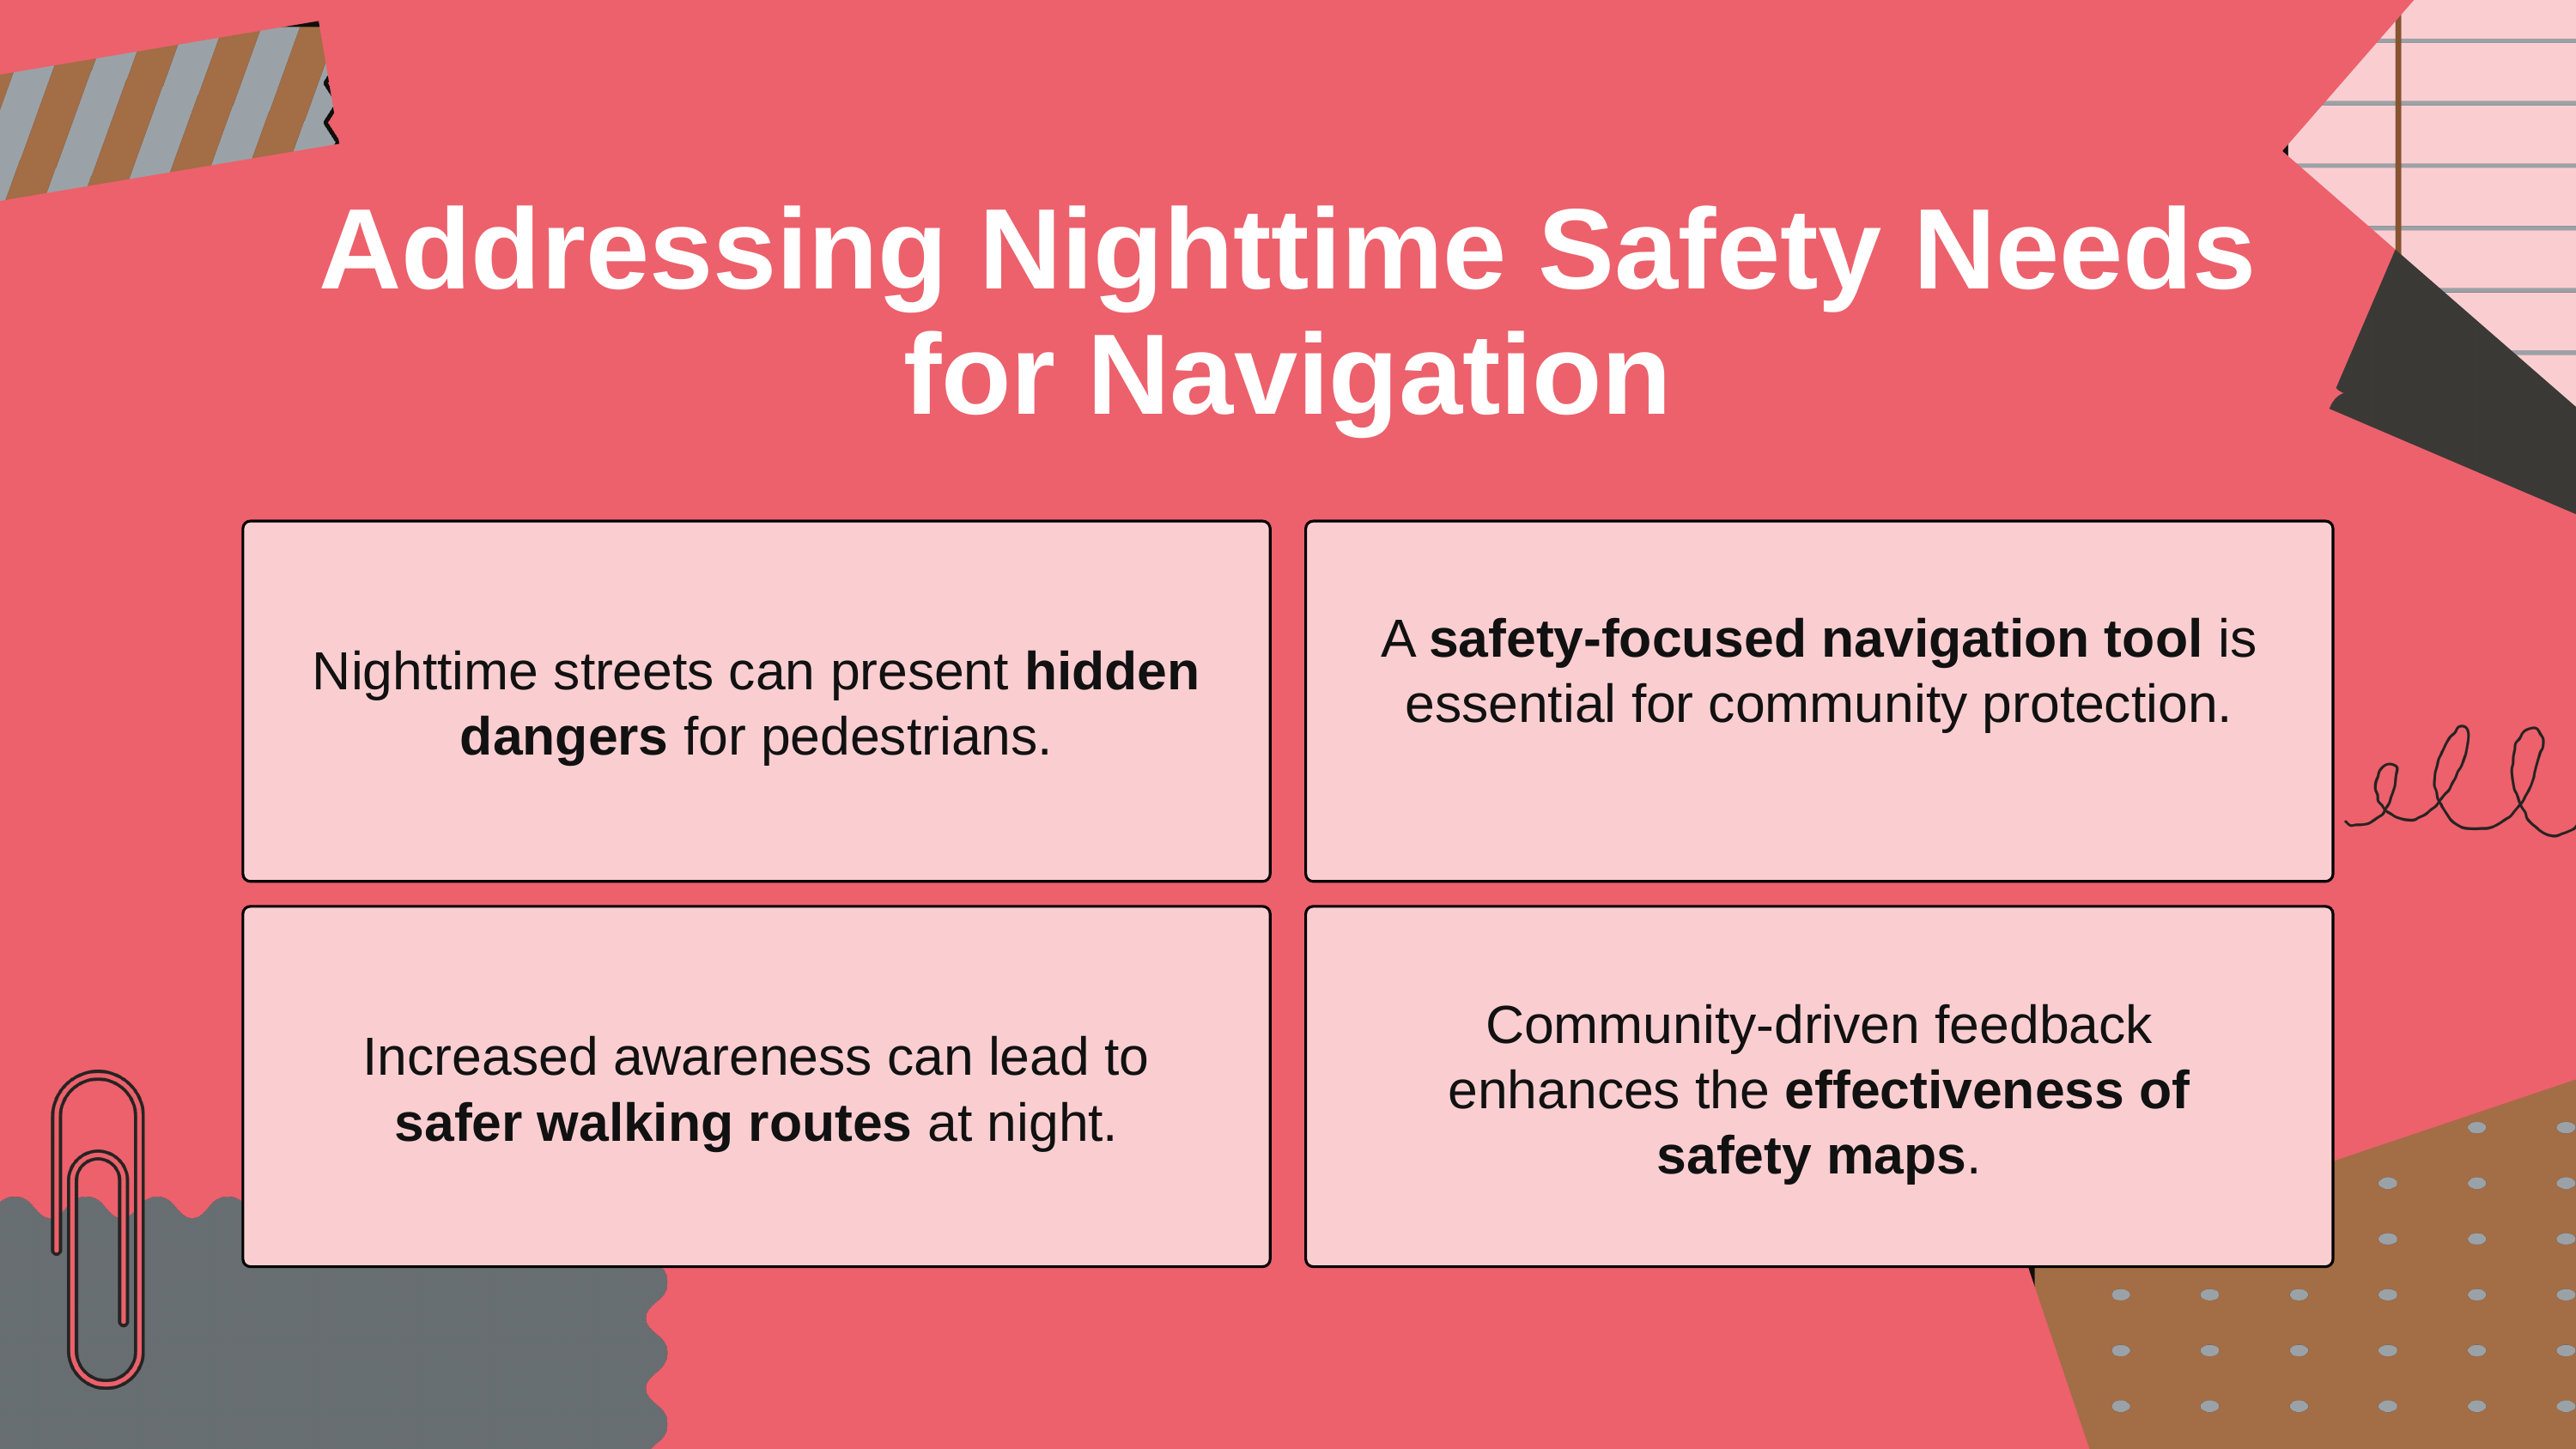

Addressing Nighttime Safety Needs for Navigation

A safety-focused navigation tool is essential for community protection.
Nighttime streets can present hidden dangers for pedestrians.

Community-driven feedback enhances the effectiveness of safety maps.
Increased awareness can lead to safer walking routes at night.